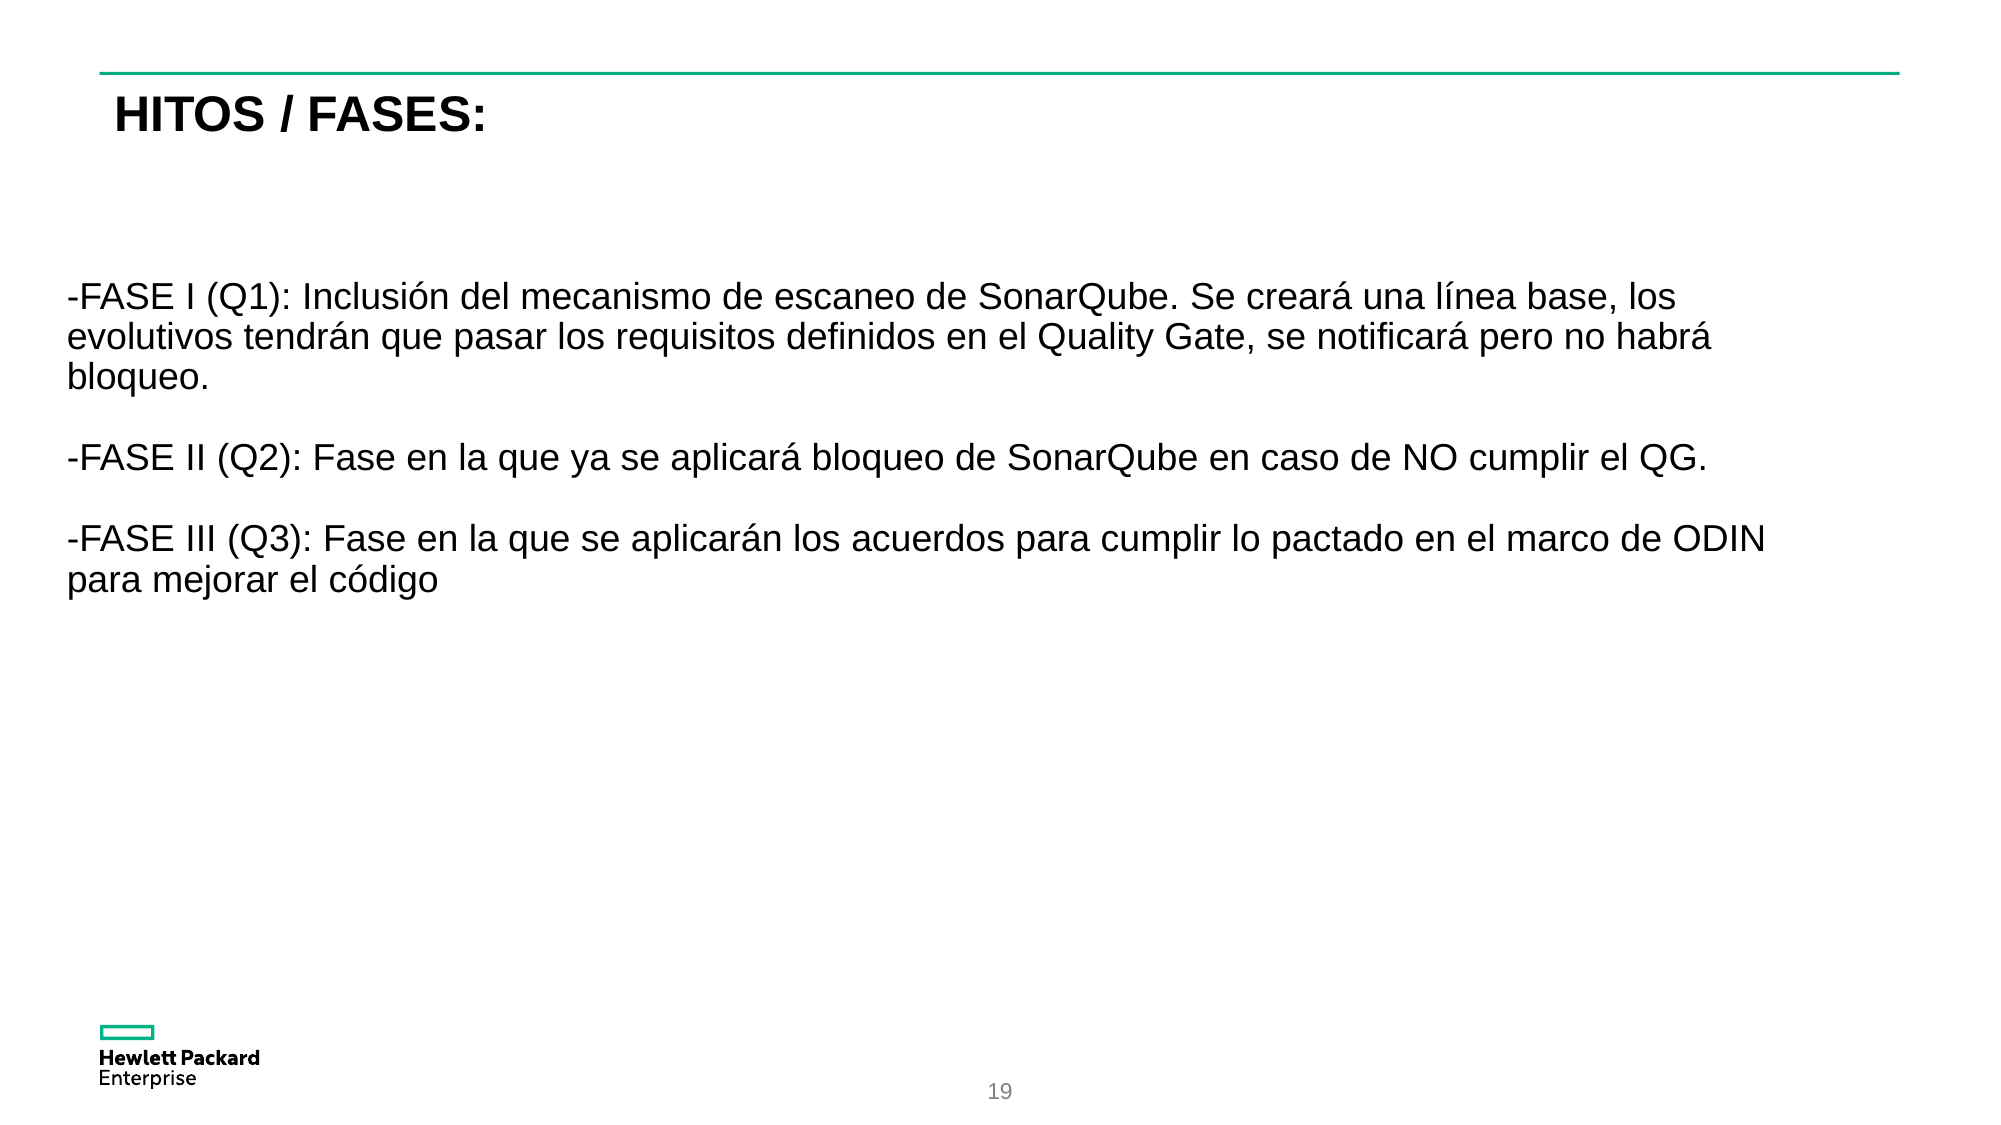

# HITOS / FASES:

-FASE I (Q1): Inclusión del mecanismo de escaneo de SonarQube. Se creará una línea base, los evolutivos tendrán que pasar los requisitos definidos en el Quality Gate, se notificará pero no habrá bloqueo.

-FASE II (Q2): Fase en la que ya se aplicará bloqueo de SonarQube en caso de NO cumplir el QG.

-FASE III (Q3): Fase en la que se aplicarán los acuerdos para cumplir lo pactado en el marco de ODIN para mejorar el código

19